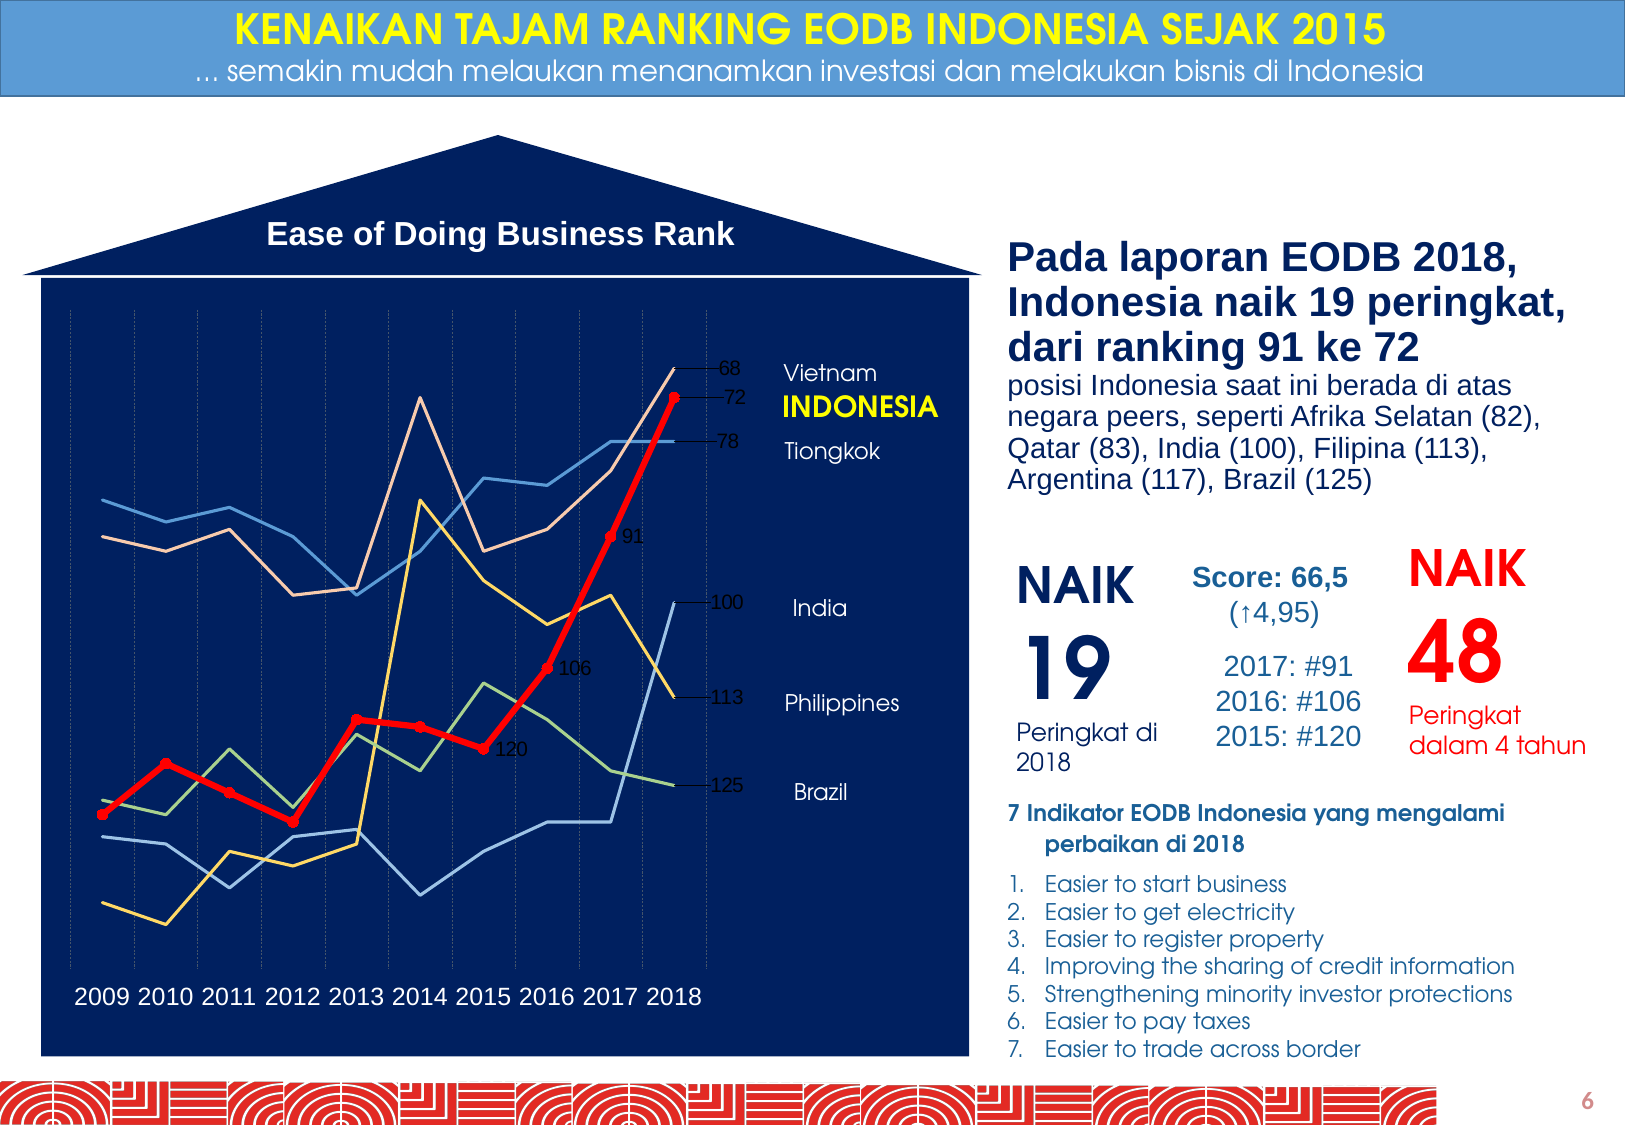

KENAIKAN TAJAM RANKING EODB INDONESIA SEJAK 2015
… semakin mudah melaukan menanamkan investasi dan melakukan bisnis di Indonesia

Ease of Doing Business Rank

### Chart

| Category | China | Vietnam | India | Philippines | Brazil | Indonesia |
|---|---|---|---|---|---|---|
| 2009 | 86.0 | 91.0 | 132.0 | 141.0 | 127.0 | 129.0 |
| 2010 | 89.0 | 93.0 | 133.0 | 144.0 | 129.0 | 122.0 |
| 2011 | 87.0 | 90.0 | 139.0 | 134.0 | 120.0 | 126.0 |
| 2012 | 91.0 | 99.0 | 132.0 | 136.0 | 128.0 | 130.0 |
| 2013 | 99.0 | 98.0 | 131.0 | 133.0 | 118.0 | 116.0 |
| 2014 | 93.0 | 72.0 | 140.0 | 86.0 | 123.0 | 117.0 |
| 2015 | 83.0 | 93.0 | 134.0 | 97.0 | 111.0 | 120.0 |
| 2016 | 84.0 | 90.0 | 130.0 | 103.0 | 116.0 | 109.0 |
| 2017 | 78.0 | 82.0 | 130.0 | 99.0 | 123.0 | 91.0 |
| 2018 | 78.0 | 68.0 | 100.0 | 113.0 | 125.0 | 72.0 |
Vietnam
INDONESIA
Tiongkok
India
Philippines
Brazil
Pada laporan EODB 2018, Indonesia naik 19 peringkat, dari ranking 91 ke 72
posisi Indonesia saat ini berada di atas negara peers, seperti Afrika Selatan (82), Qatar (83), India (100), Filipina (113), Argentina (117), Brazil (125)
NAIK
48
Peringkat dalam 4 tahun
NAIK
19
Peringkat di 2018
Score: 66,5
(↑4,95)
2017: #91
2016: #106
2015: #120
7 Indikator EODB Indonesia yang mengalami perbaikan di 2018
Easier to start business
Easier to get electricity
Easier to register property
Improving the sharing of credit information
Strengthening minority investor protections
Easier to pay taxes
Easier to trade across border
6